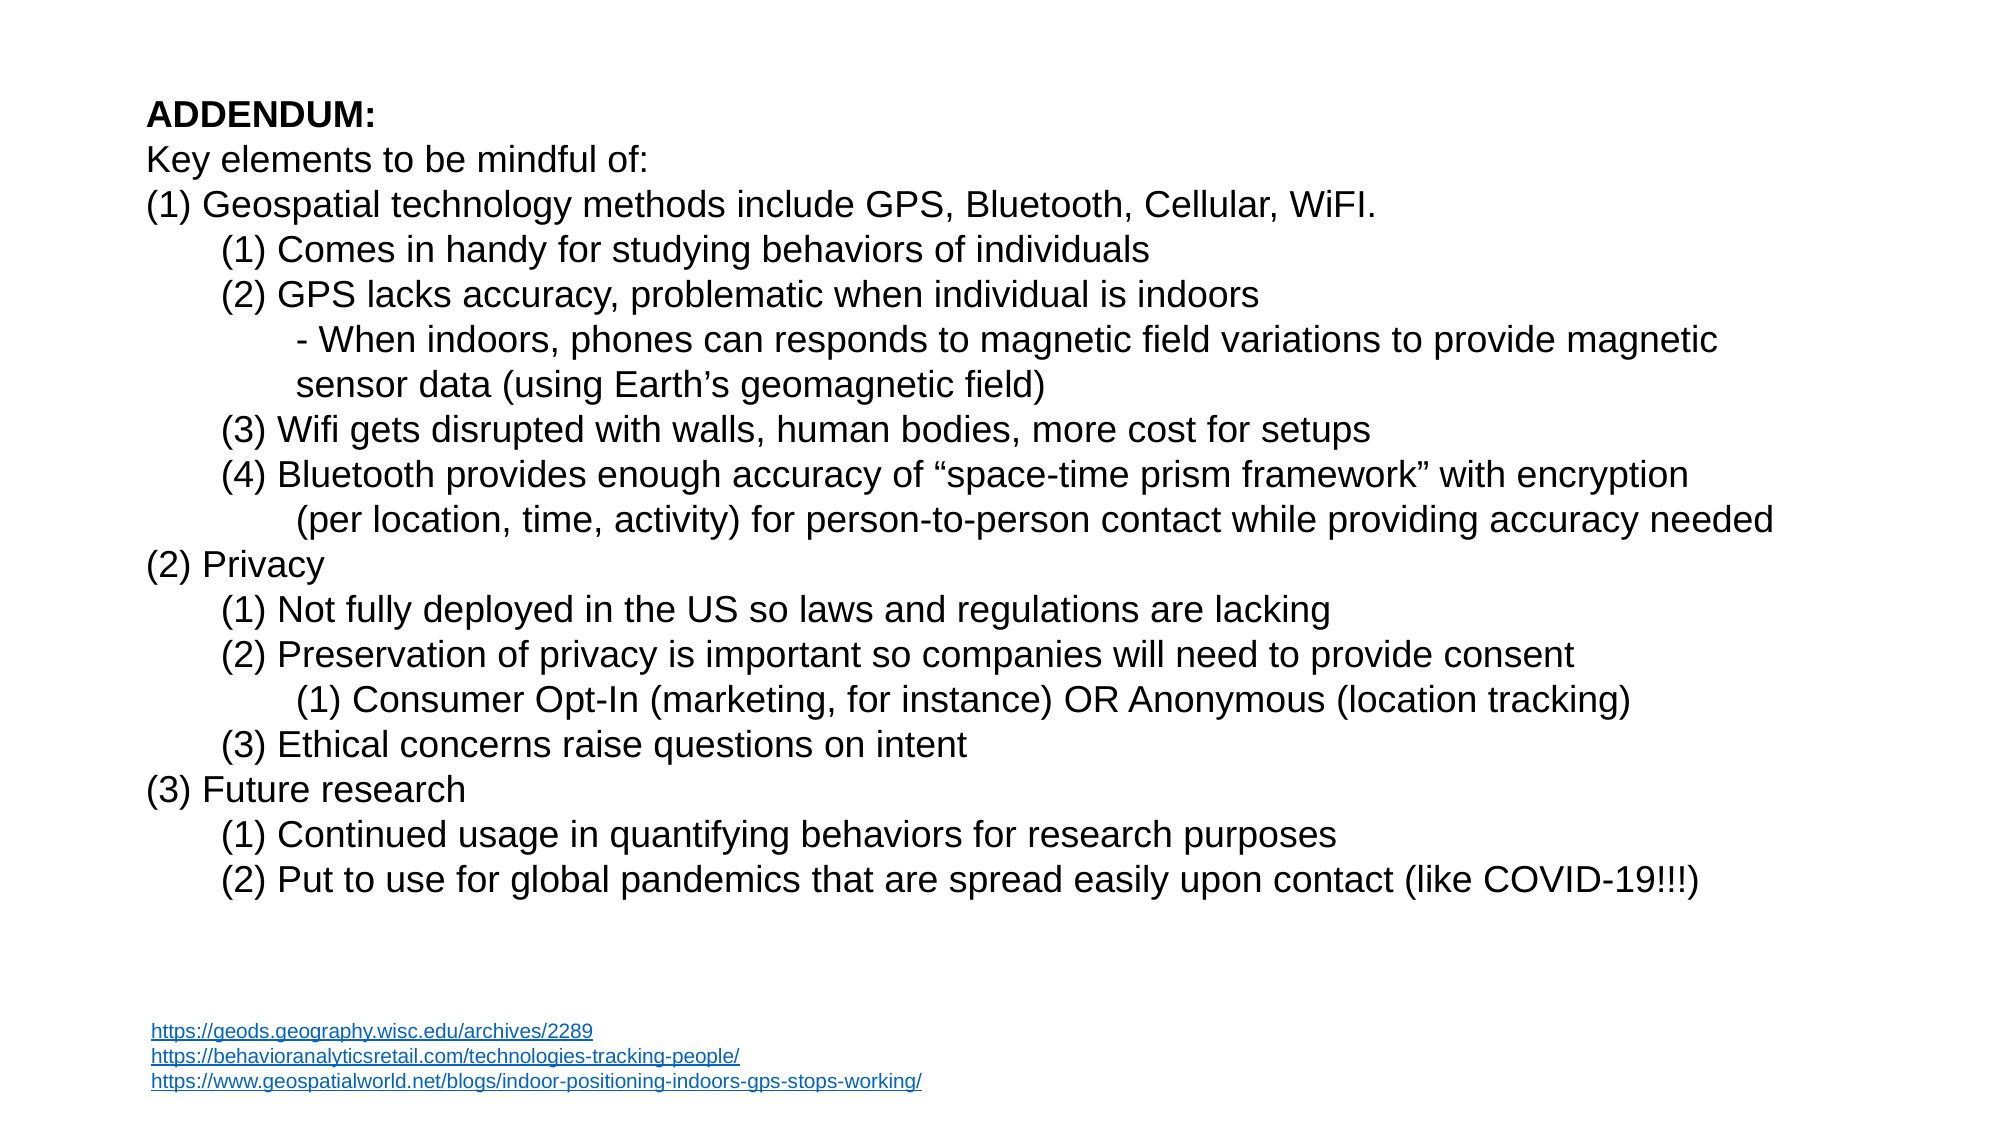

ADDENDUM:
Key elements to be mindful of:
Geospatial technology methods include GPS, Bluetooth, Cellular, WiFI.
Comes in handy for studying behaviors of individuals
GPS lacks accuracy, problematic when individual is indoors
- When indoors, phones can responds to magnetic field variations to provide magnetic sensor data (using Earth’s geomagnetic field)
Wifi gets disrupted with walls, human bodies, more cost for setups
Bluetooth provides enough accuracy of “space-time prism framework” with encryption
(per location, time, activity) for person-to-person contact while providing accuracy needed
Privacy
Not fully deployed in the US so laws and regulations are lacking
Preservation of privacy is important so companies will need to provide consent
Consumer Opt-In (marketing, for instance) OR Anonymous (location tracking)
Ethical concerns raise questions on intent
Future research
Continued usage in quantifying behaviors for research purposes
Put to use for global pandemics that are spread easily upon contact (like COVID-19!!!)

https://geods.geography.wisc.edu/archives/2289
https://behavioranalyticsretail.com/technologies-tracking-people/
https://www.geospatialworld.net/blogs/indoor-positioning-indoors-gps-stops-working/